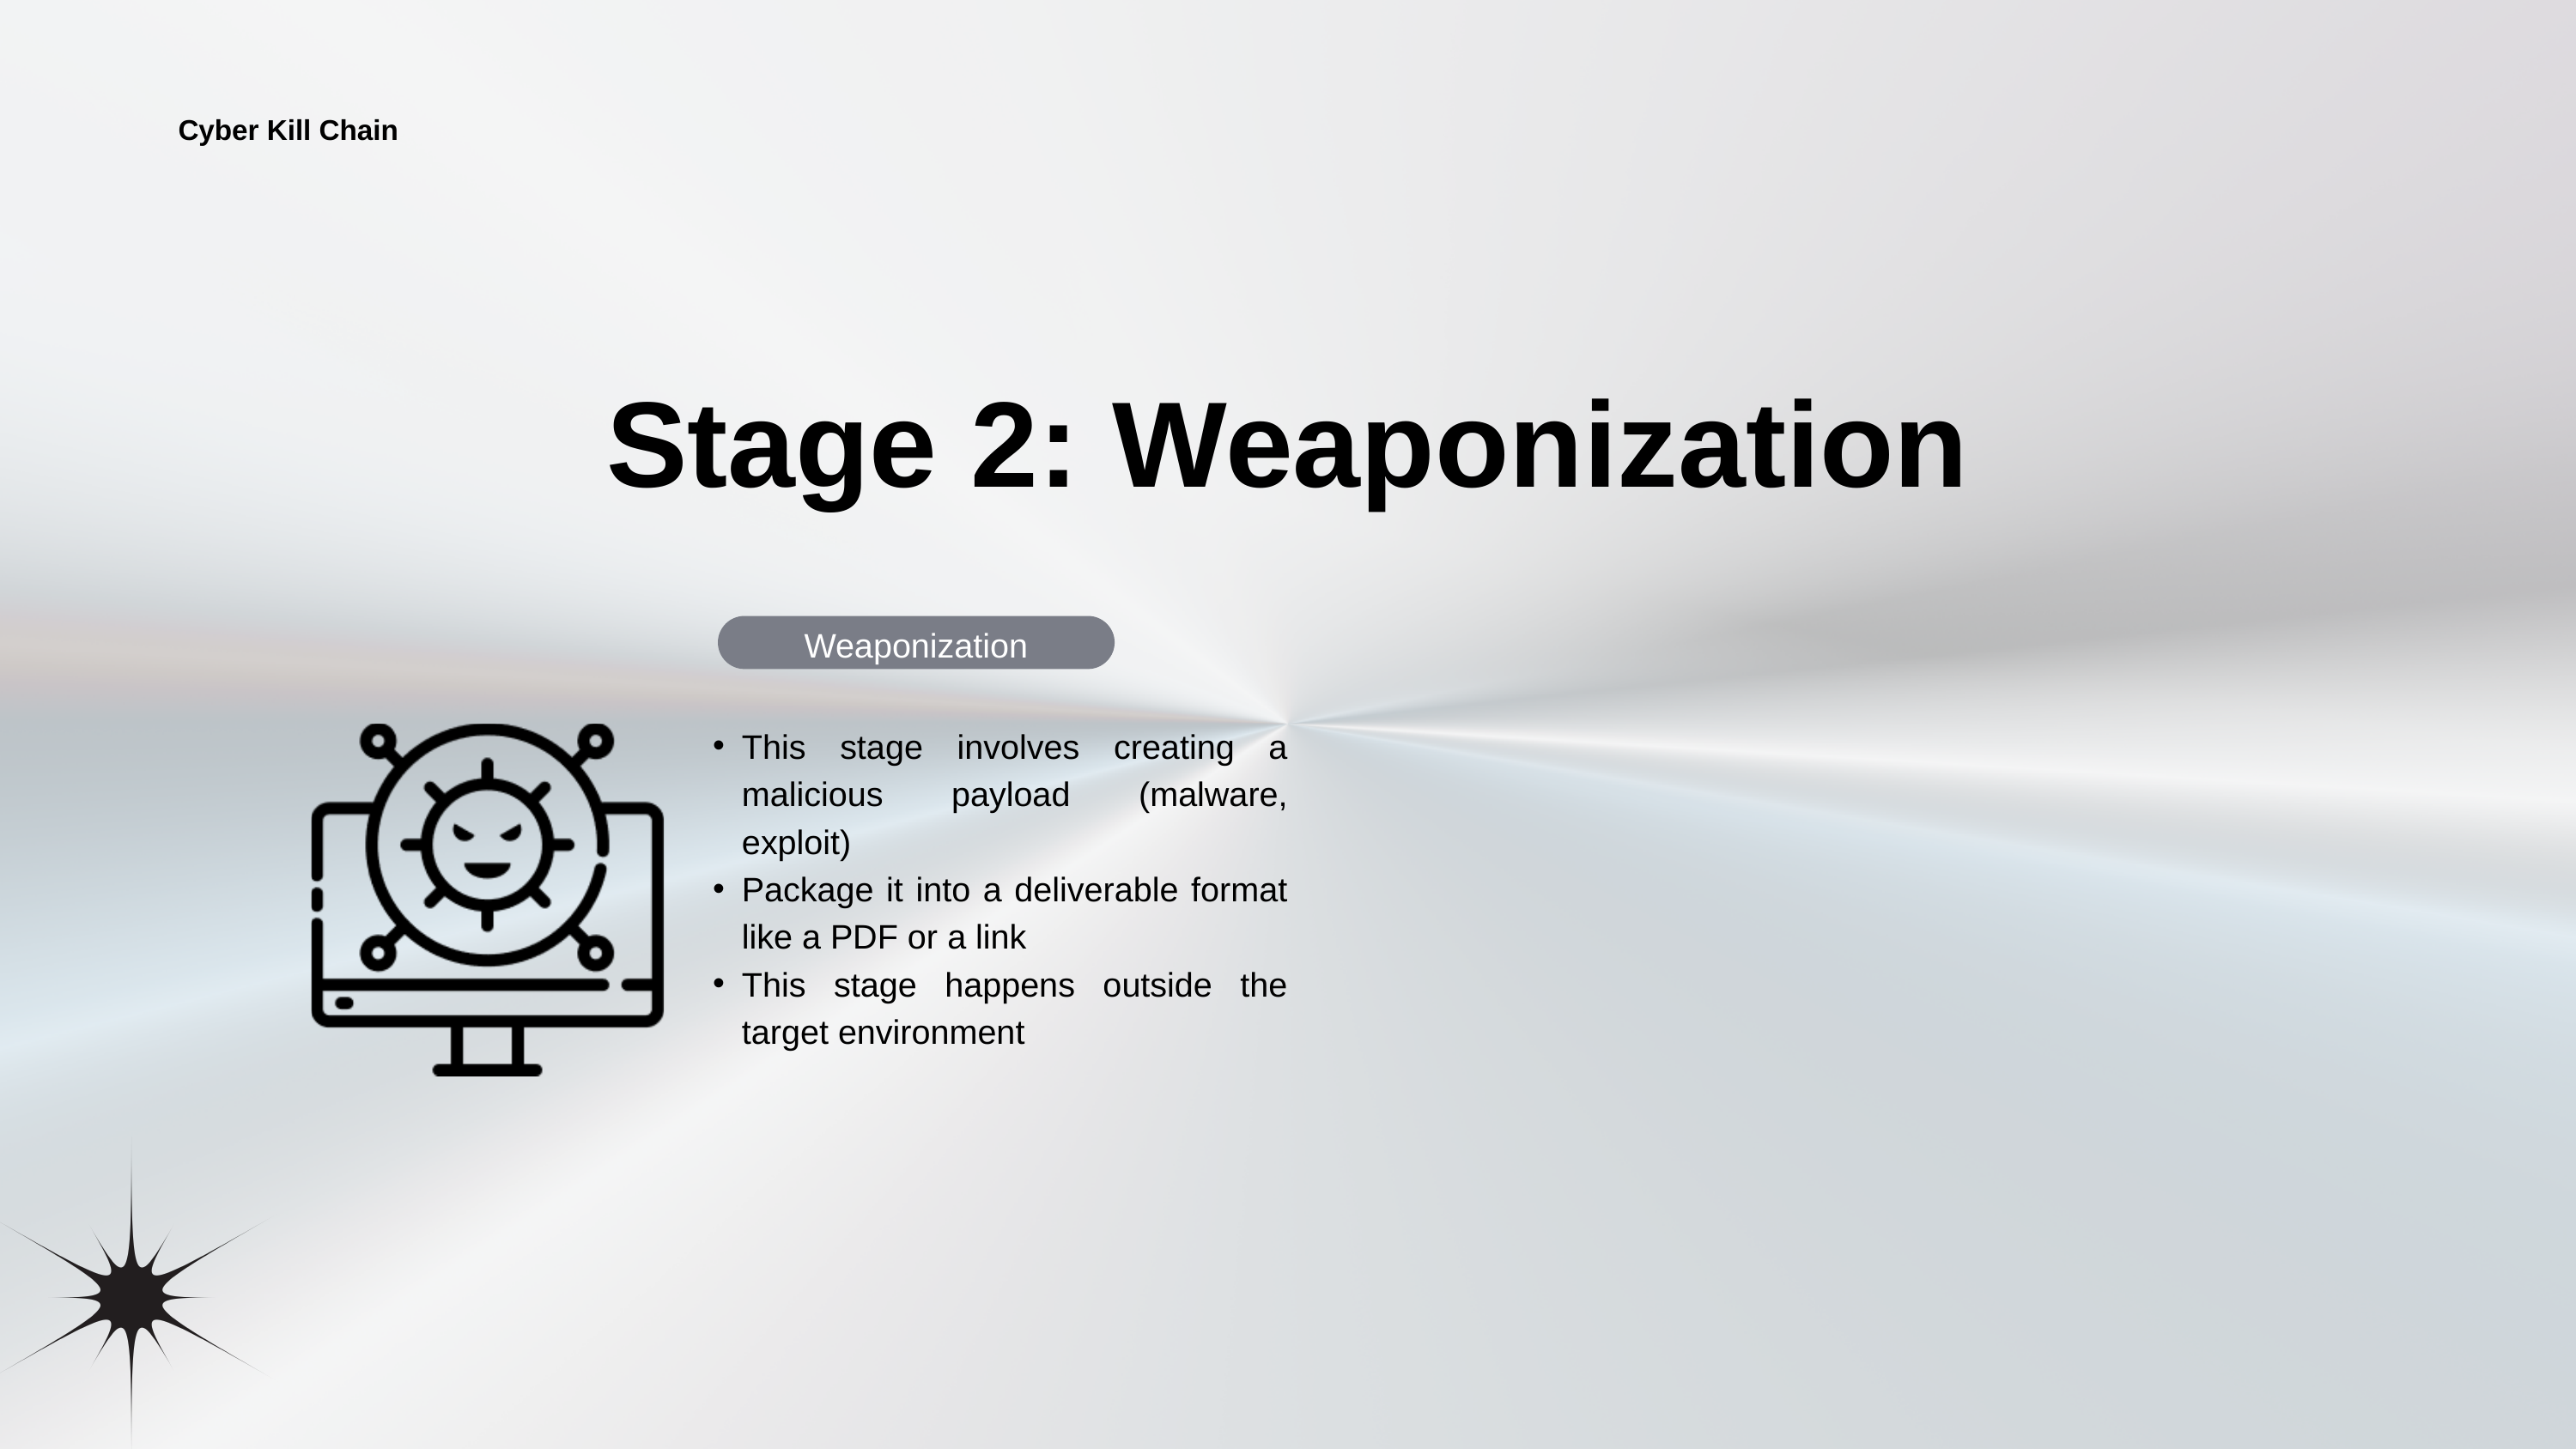

Cyber Kill Chain
Stage 2: Weaponization

Weaponization
This stage involves creating a malicious payload (malware, exploit)
Package it into a deliverable format like a PDF or a link
This stage happens outside the target environment